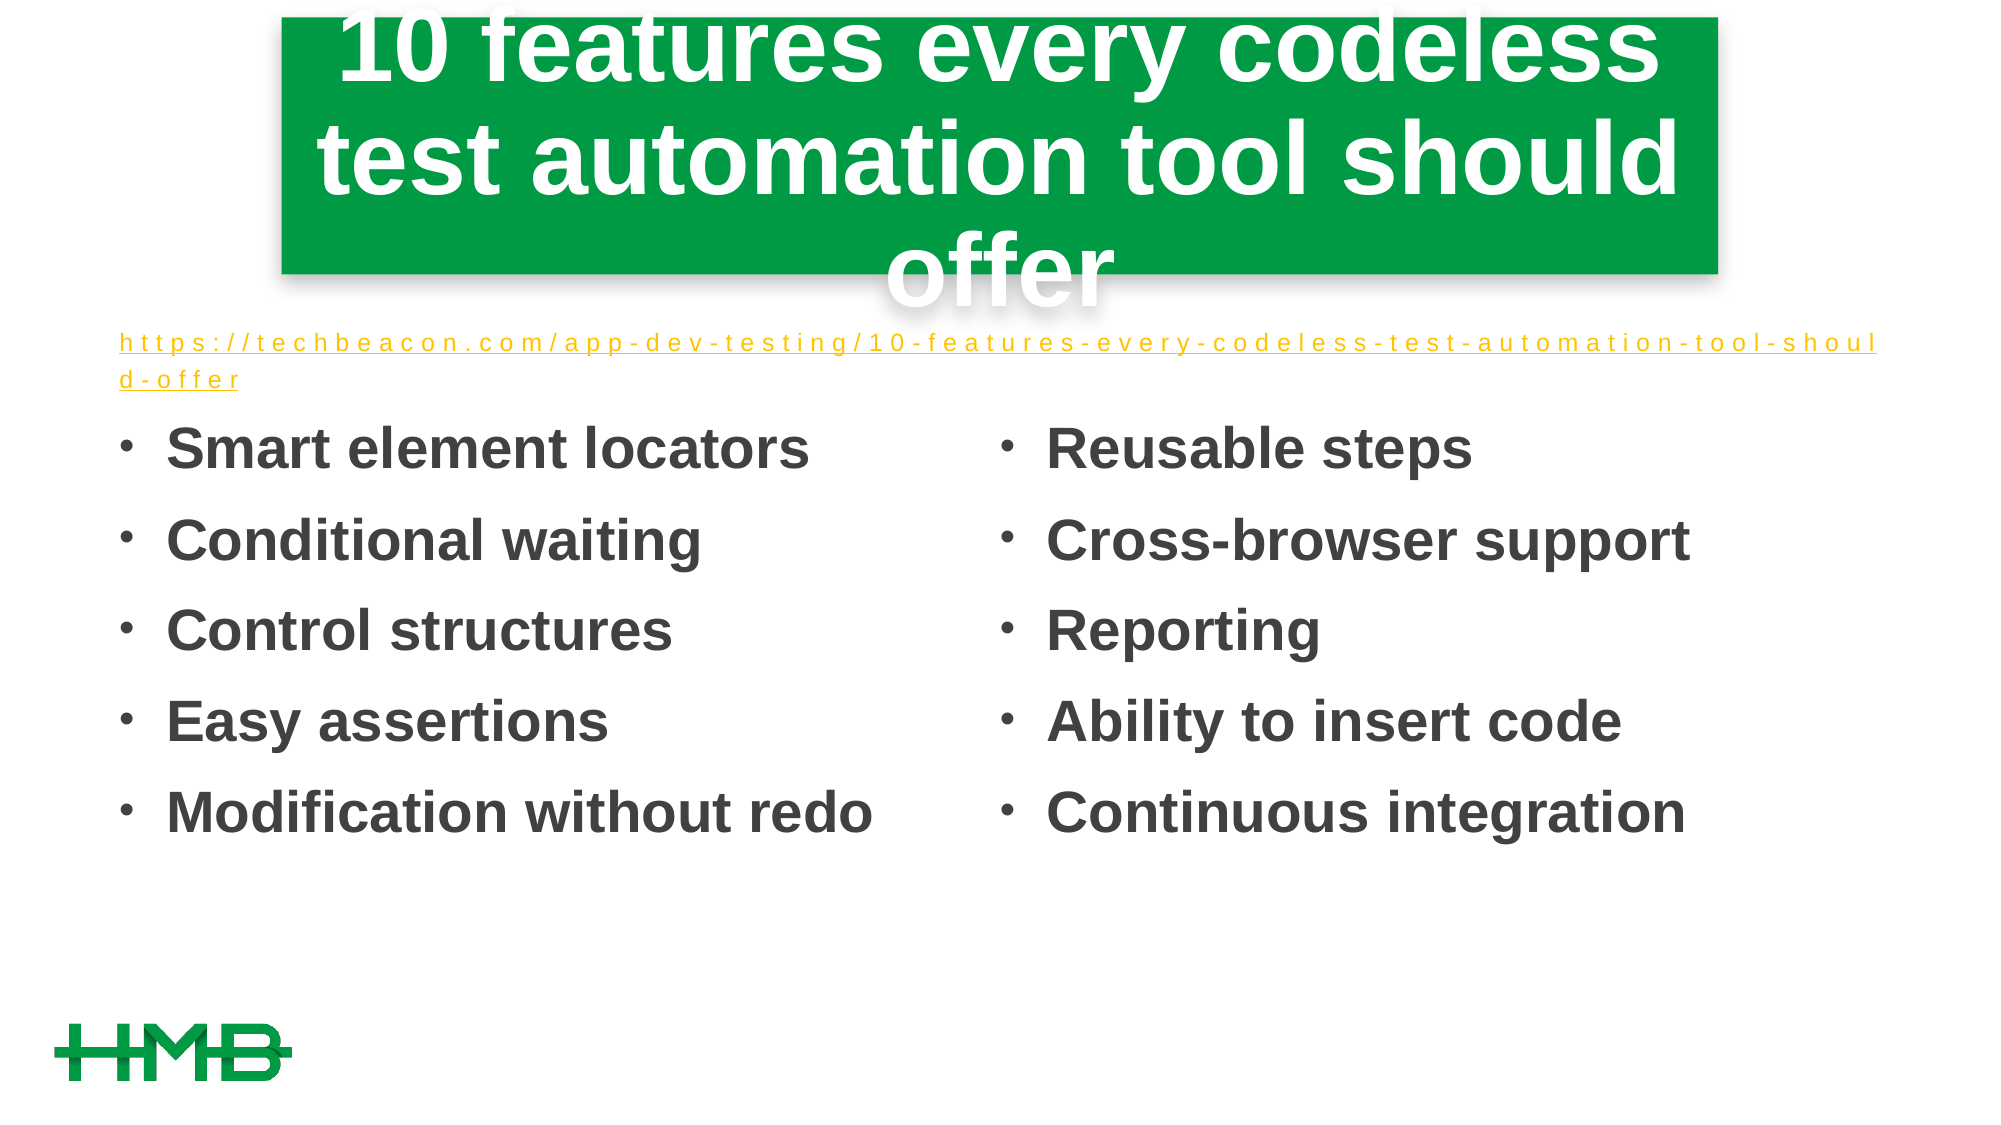

# 10 features every codeless test automation tool should offer
https://techbeacon.com/app-dev-testing/10-features-every-codeless-test-automation-tool-should-offer
Smart element locators
Conditional waiting
Control structures
Easy assertions
Modification without redo

Reusable steps
Cross-browser support
Reporting
Ability to insert code
Continuous integration